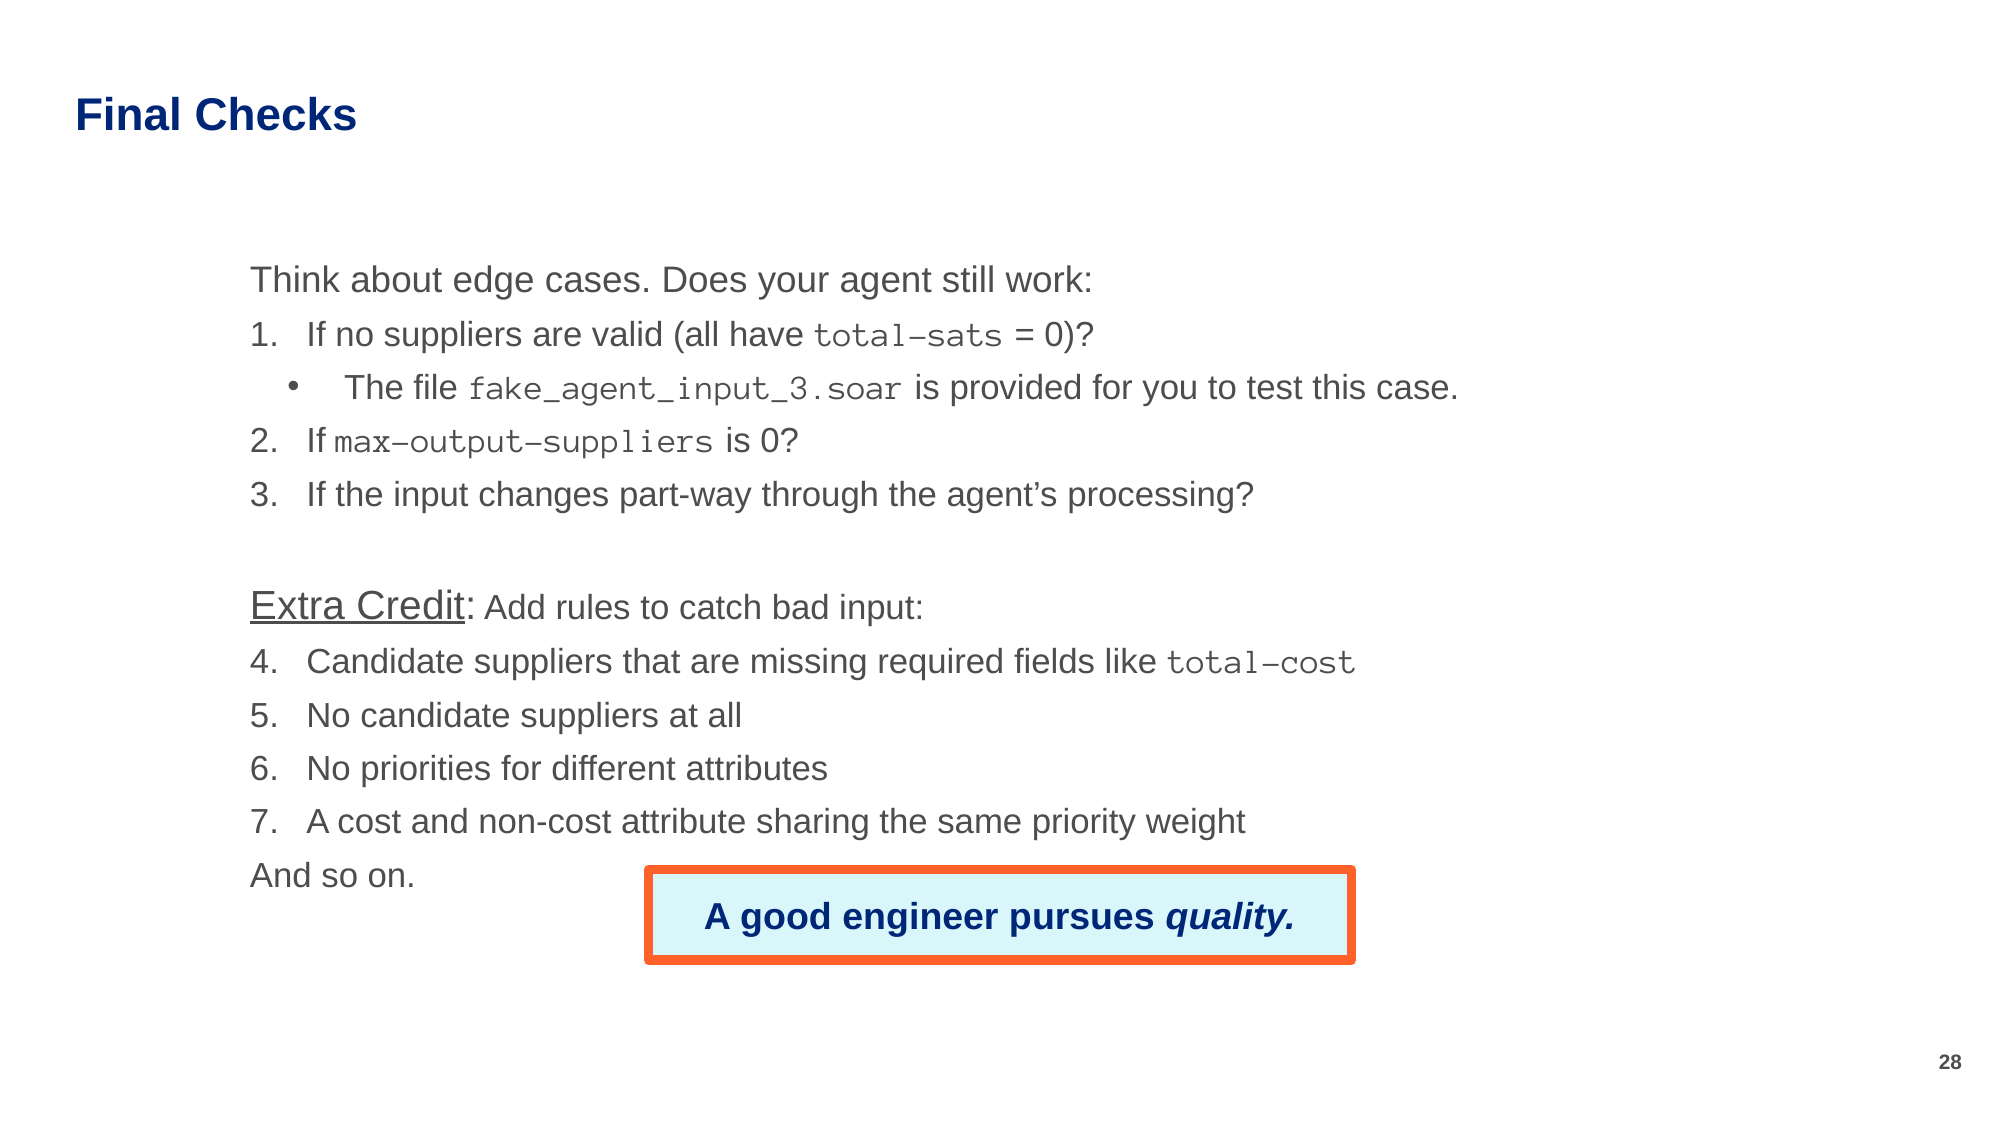

# Final Checks
Think about edge cases. Does your agent still work:
If no suppliers are valid (all have total-sats = 0)?
The file fake_agent_input_3.soar is provided for you to test this case.
If max-output-suppliers is 0?
If the input changes part-way through the agent’s processing?

Extra Credit: Add rules to catch bad input:
Candidate suppliers that are missing required fields like total-cost
No candidate suppliers at all
No priorities for different attributes
A cost and non-cost attribute sharing the same priority weight
And so on.
A good engineer pursues quality.